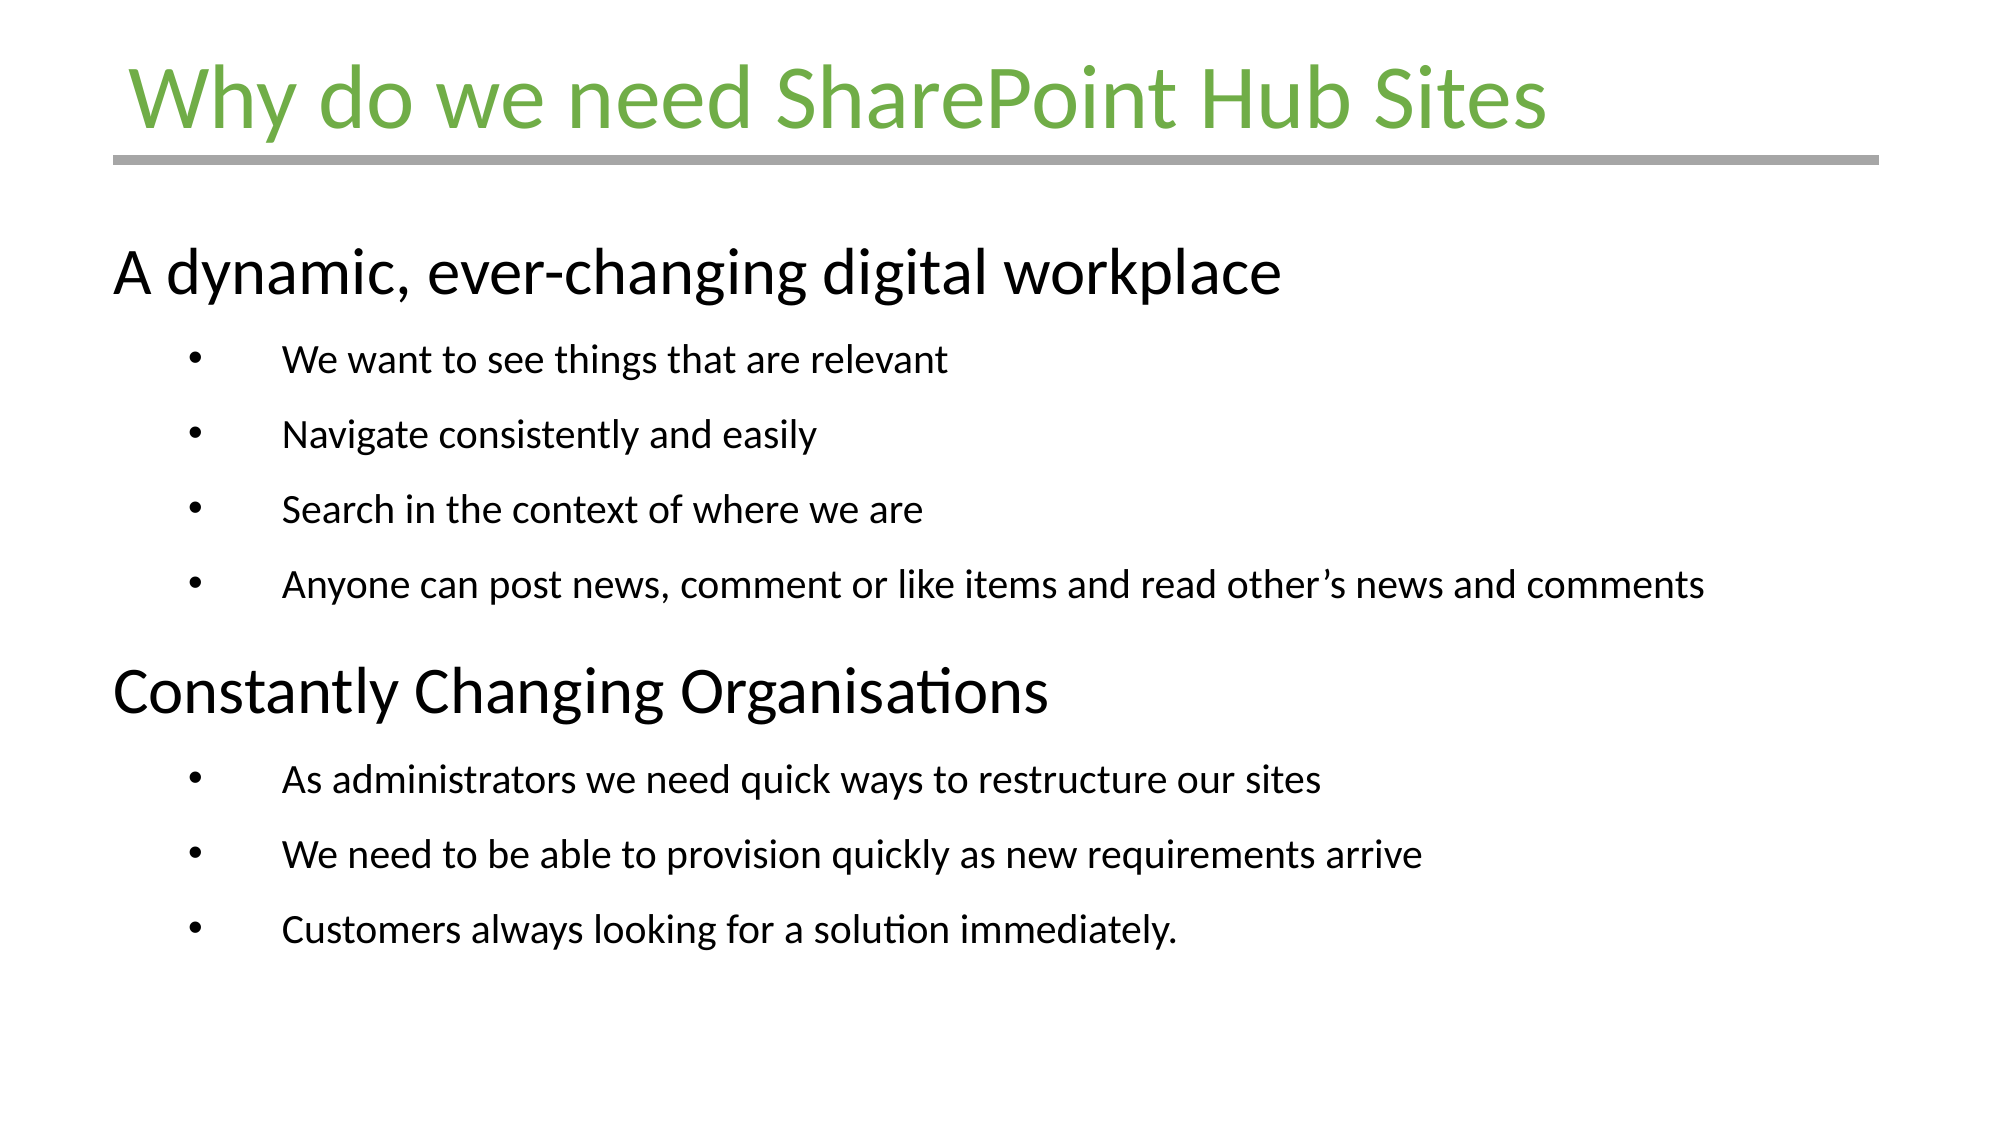

# Why do we need SharePoint Hub Sites
A dynamic, ever-changing digital workplace
We want to see things that are relevant
Navigate consistently and easily
Search in the context of where we are
Anyone can post news, comment or like items and read other’s news and comments
Constantly Changing Organisations
As administrators we need quick ways to restructure our sites
We need to be able to provision quickly as new requirements arrive
Customers always looking for a solution immediately.